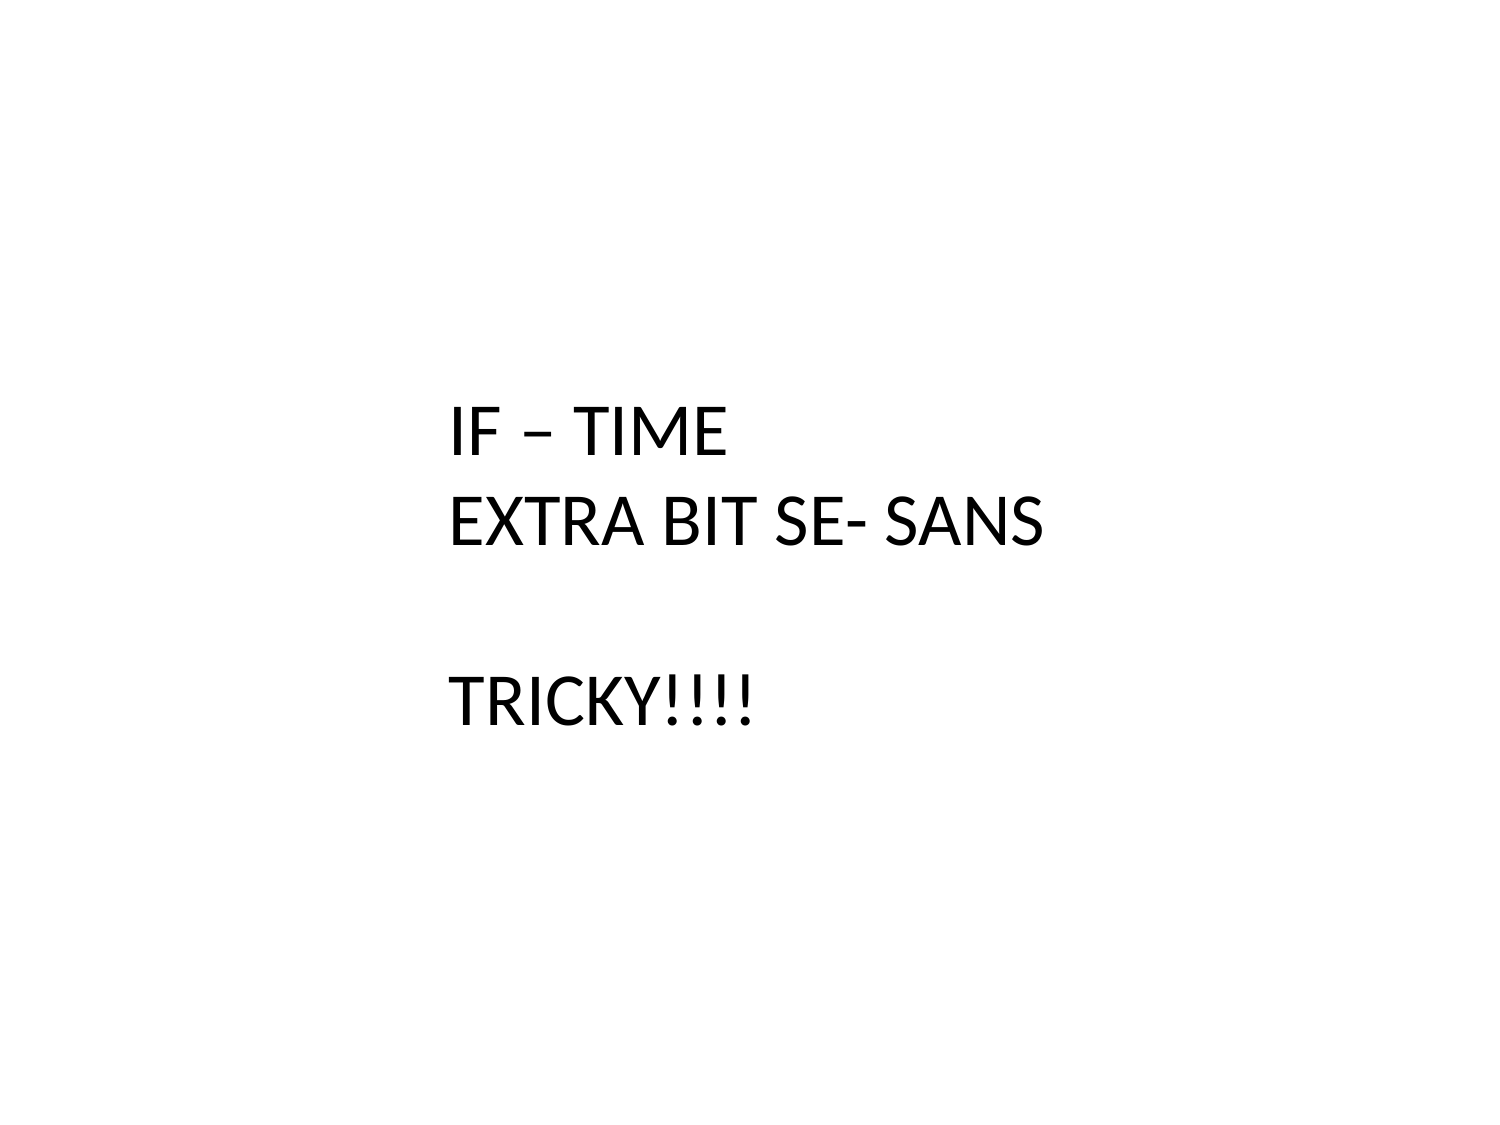

IF – TIME
EXTRA BIT SE- SANS

TRICKY!!!!